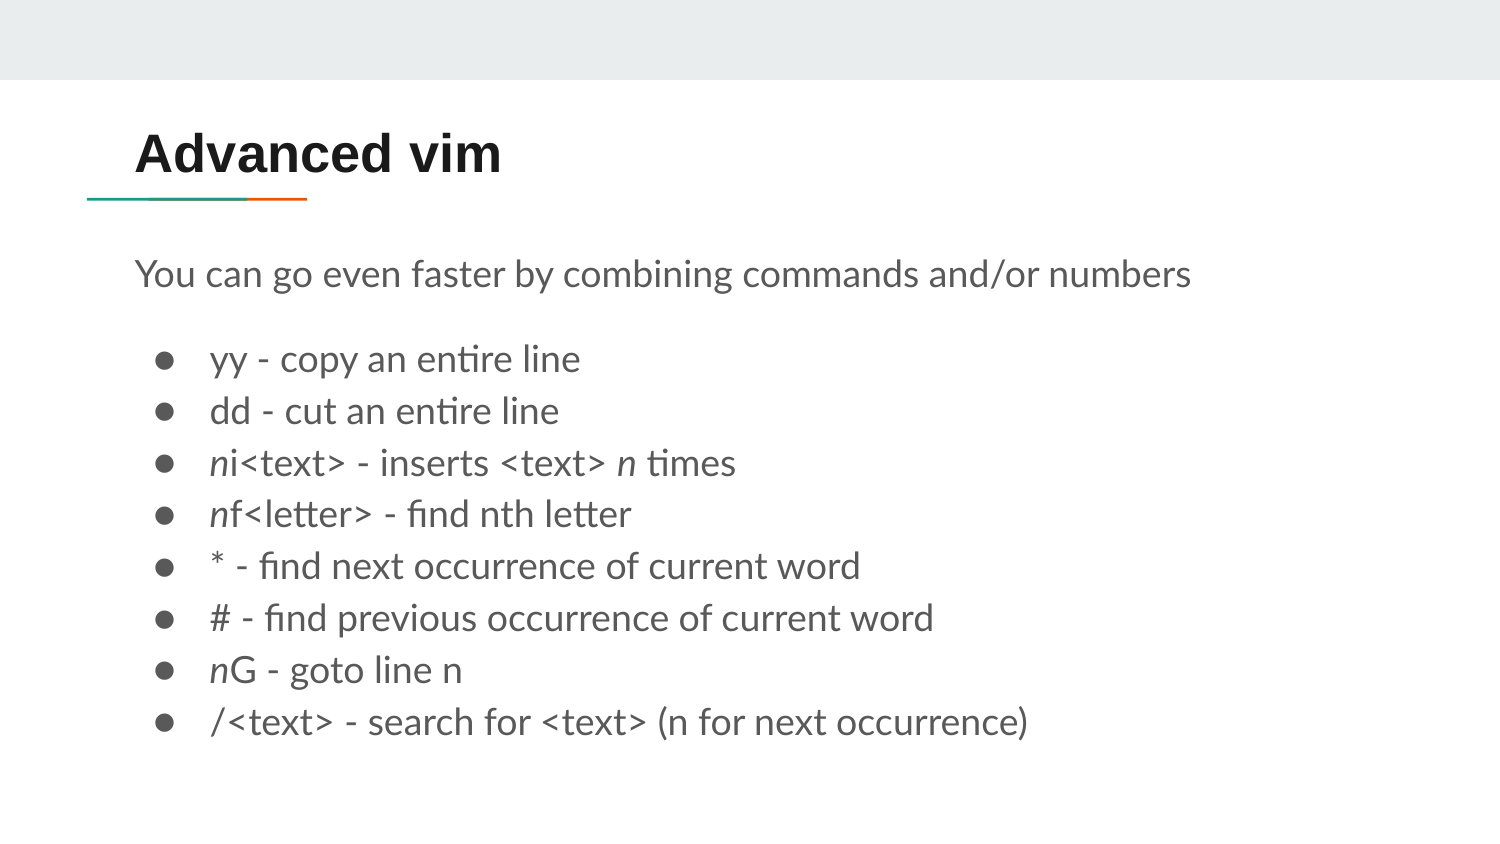

# Advanced vim
You can go even faster by combining commands and/or numbers
yy - copy an entire line
dd - cut an entire line
ni<text> - inserts <text> n times
nf<letter> - find nth letter
* - find next occurrence of current word
# - find previous occurrence of current word
nG - goto line n
/<text> - search for <text> (n for next occurrence)